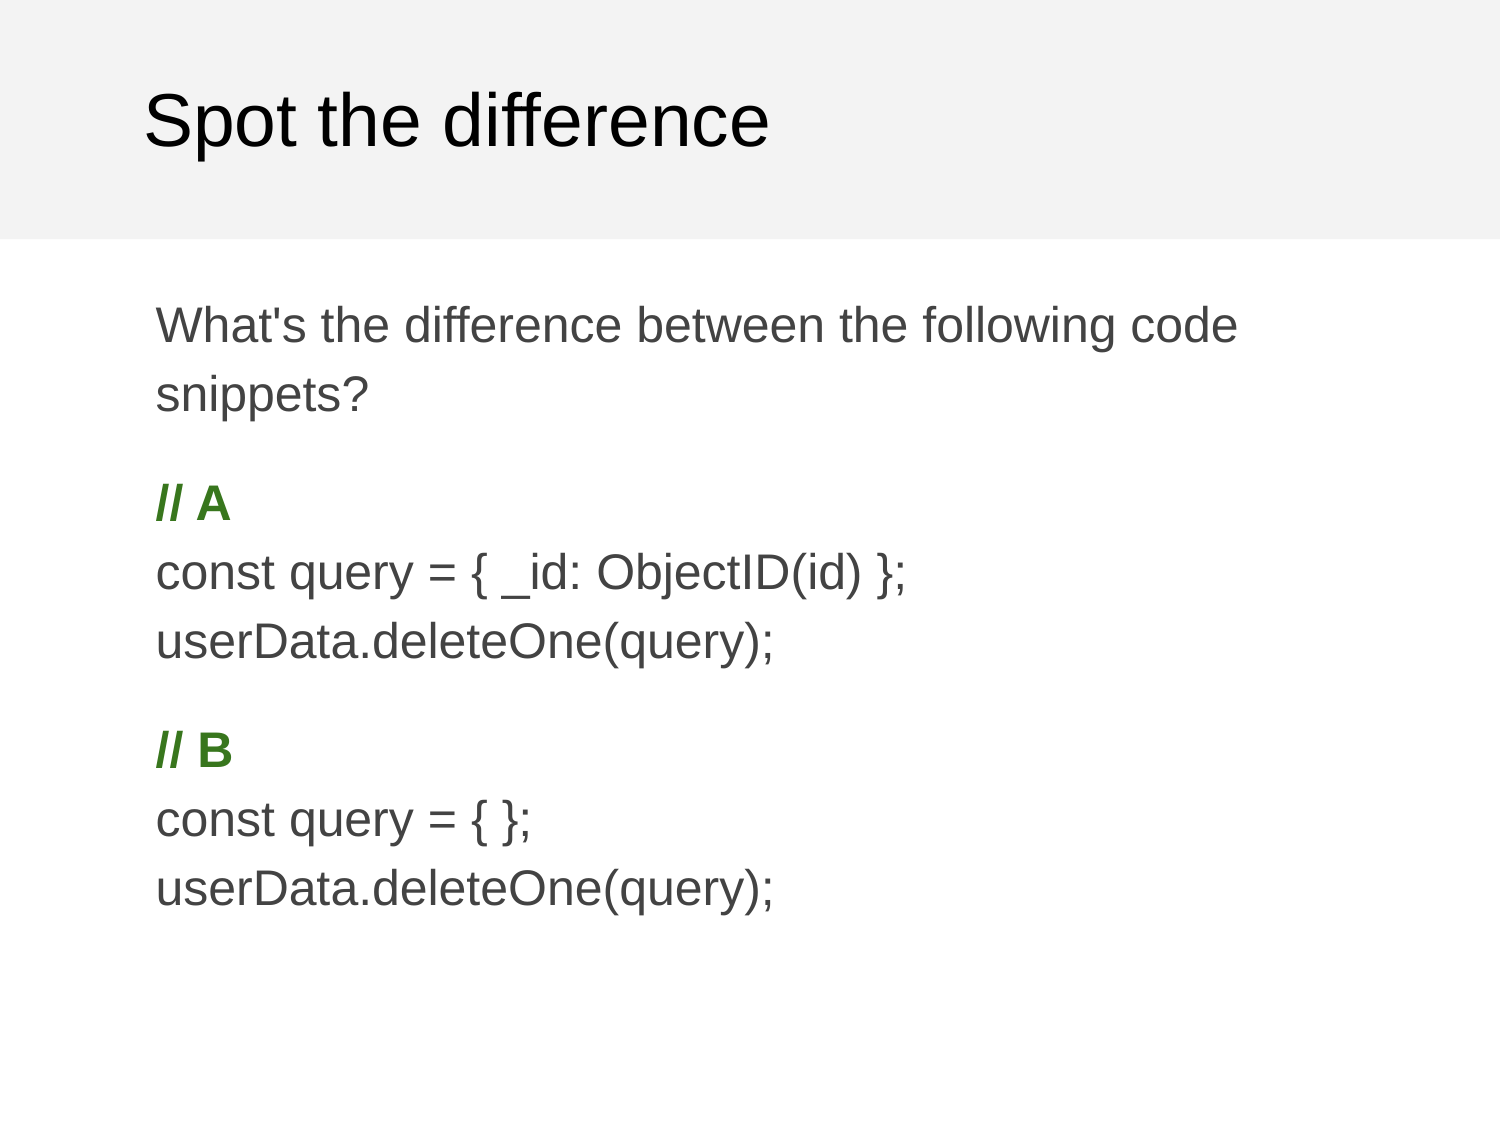

Spot the difference
What's the difference between the following code snippets?

// A
const query = { _id: ObjectID(id) };
userData.deleteOne(query);

// B
const query = { };
userData.deleteOne(query);